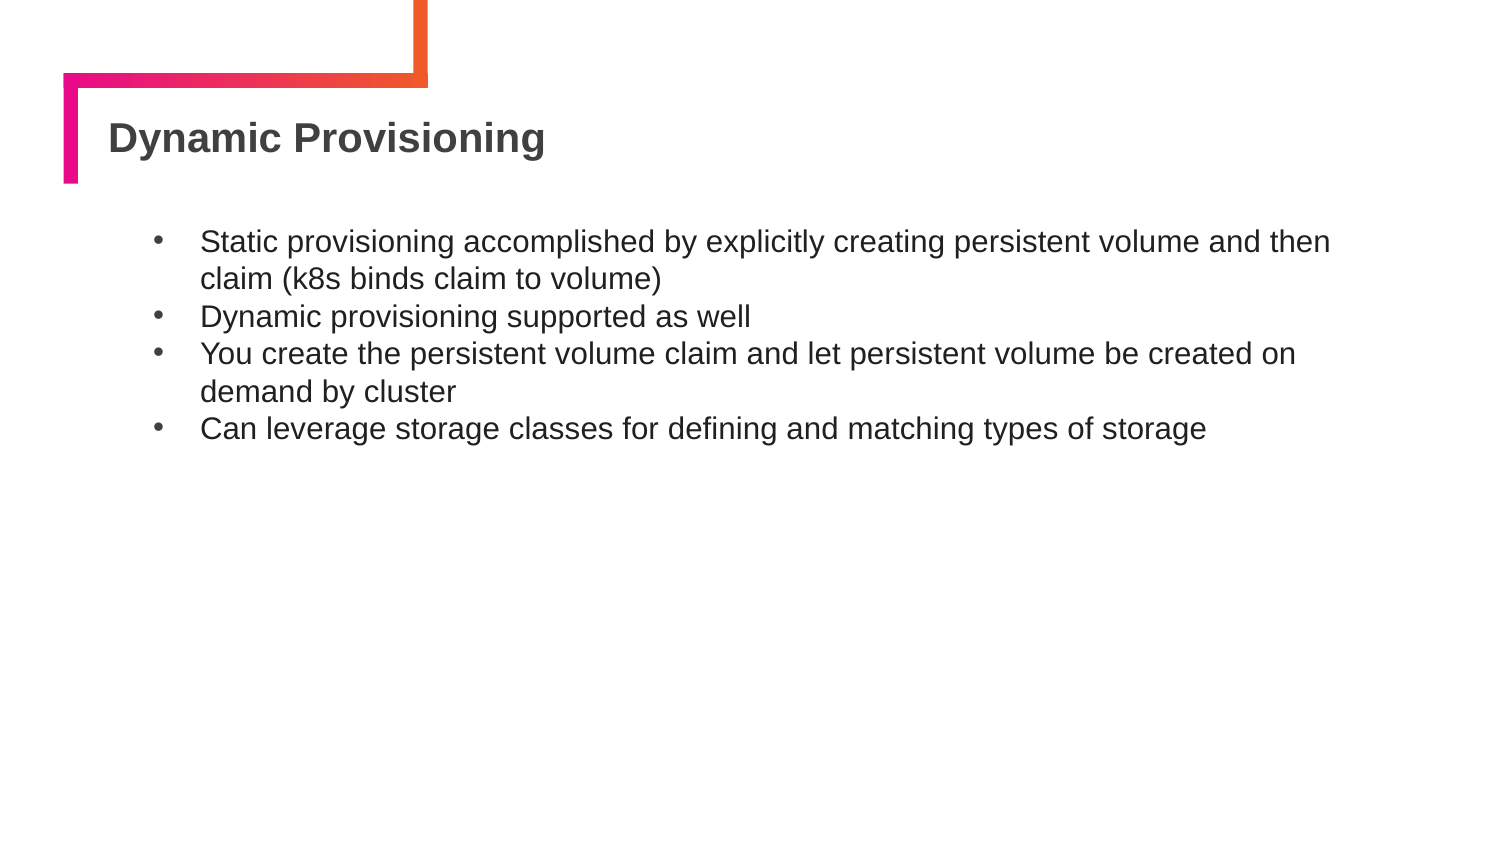

# Dynamic Provisioning
Static provisioning accomplished by explicitly creating persistent volume and then claim (k8s binds claim to volume)
Dynamic provisioning supported as well
You create the persistent volume claim and let persistent volume be created on demand by cluster
Can leverage storage classes for defining and matching types of storage
138